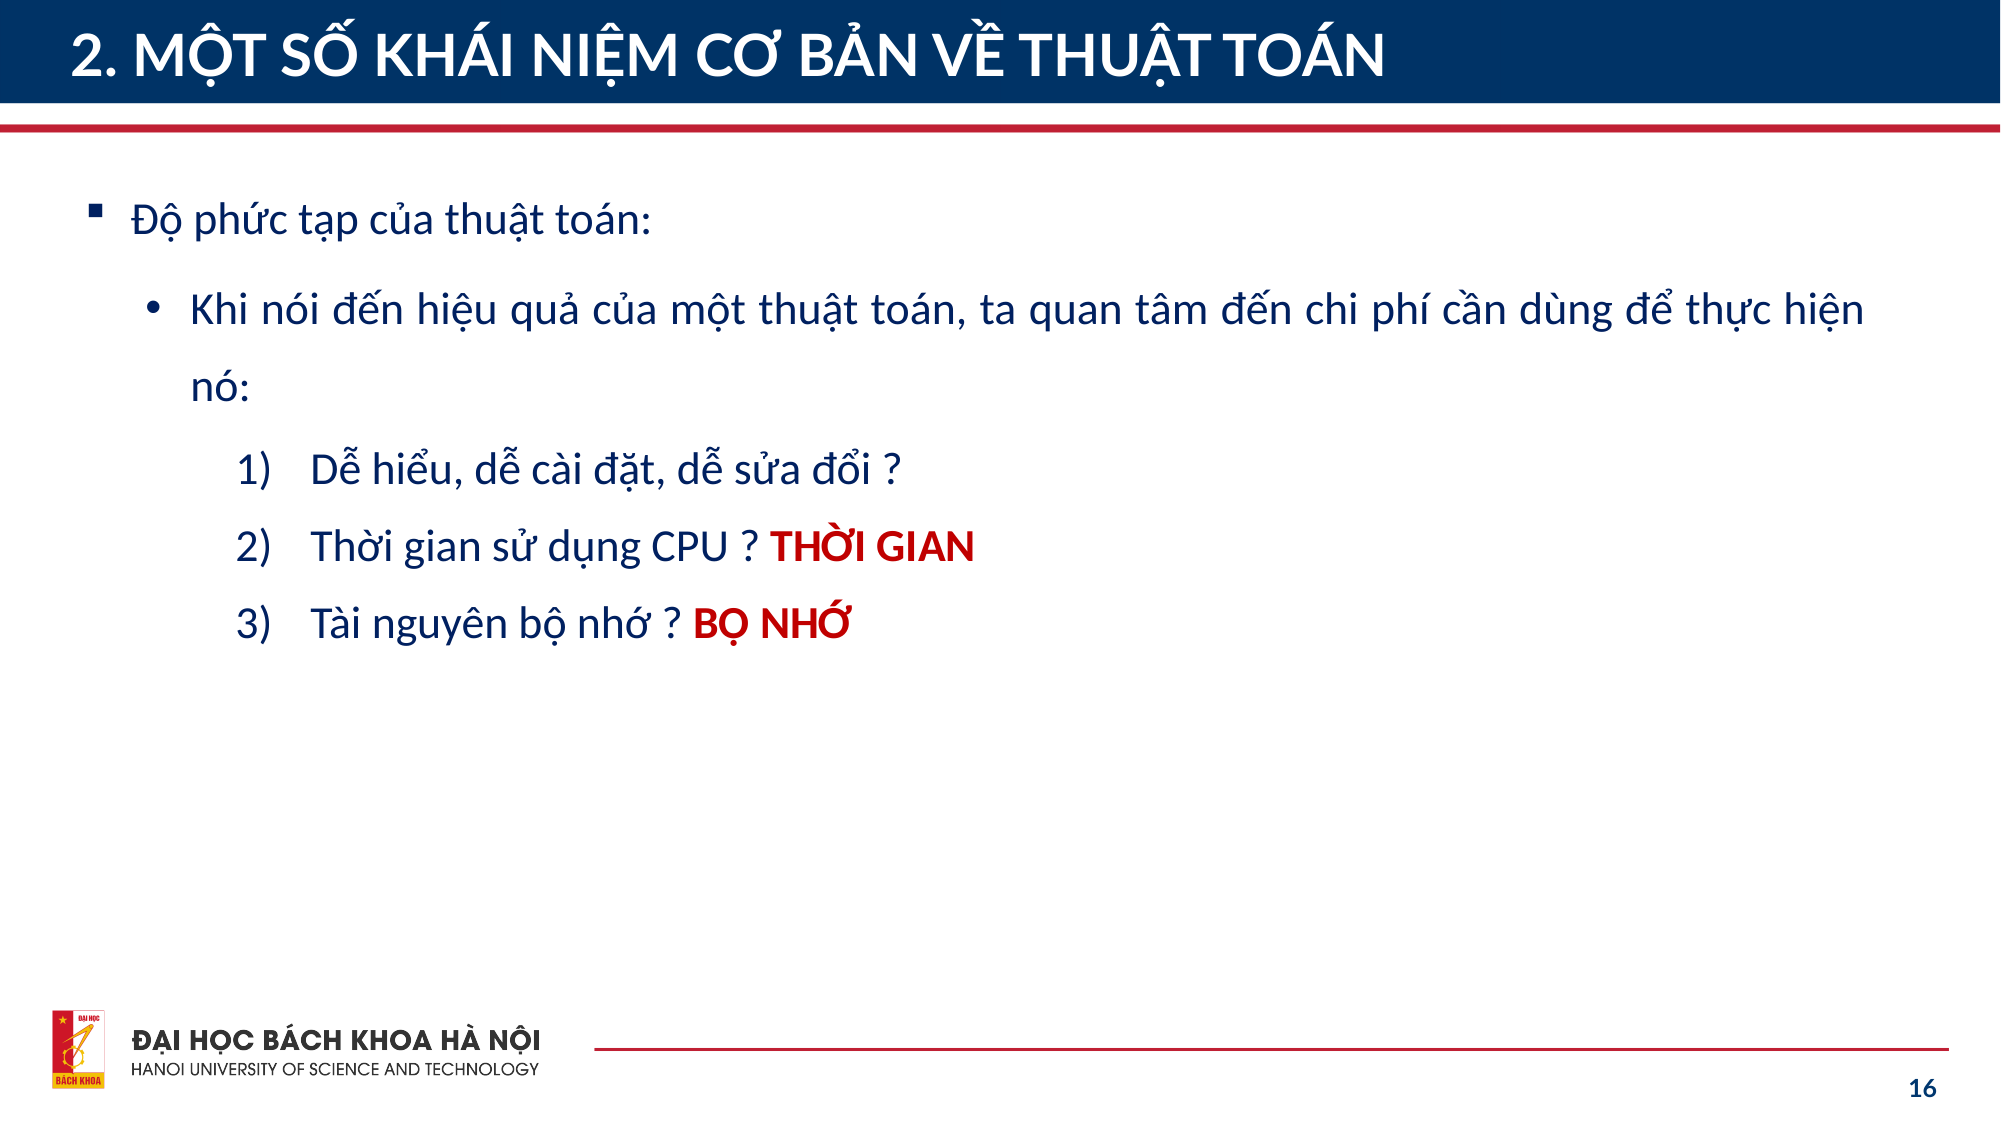

# 2. MỘT SỐ KHÁI NIỆM CƠ BẢN VỀ THUẬT TOÁN
Độ phức tạp của thuật toán:
Khi nói đến hiệu quả của một thuật toán, ta quan tâm đến chi phí cần dùng để thực hiện nó:
Dễ hiểu, dễ cài đặt, dễ sửa đổi ?
Thời gian sử dụng CPU ? THỜI GIAN
Tài nguyên bộ nhớ ? BỘ NHỚ

16